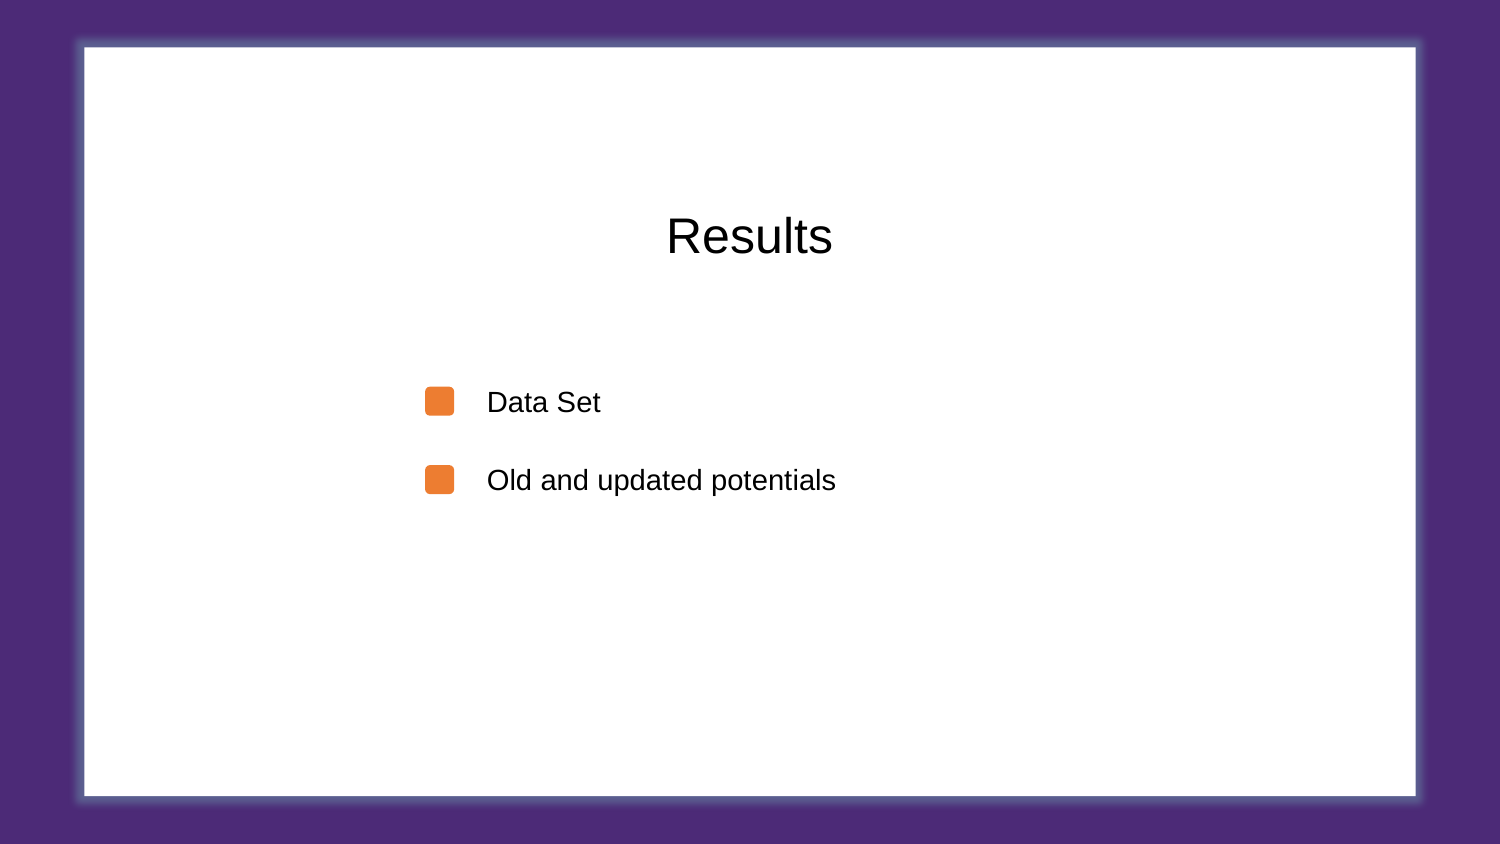

Results
Data Set

Old and updated potentials